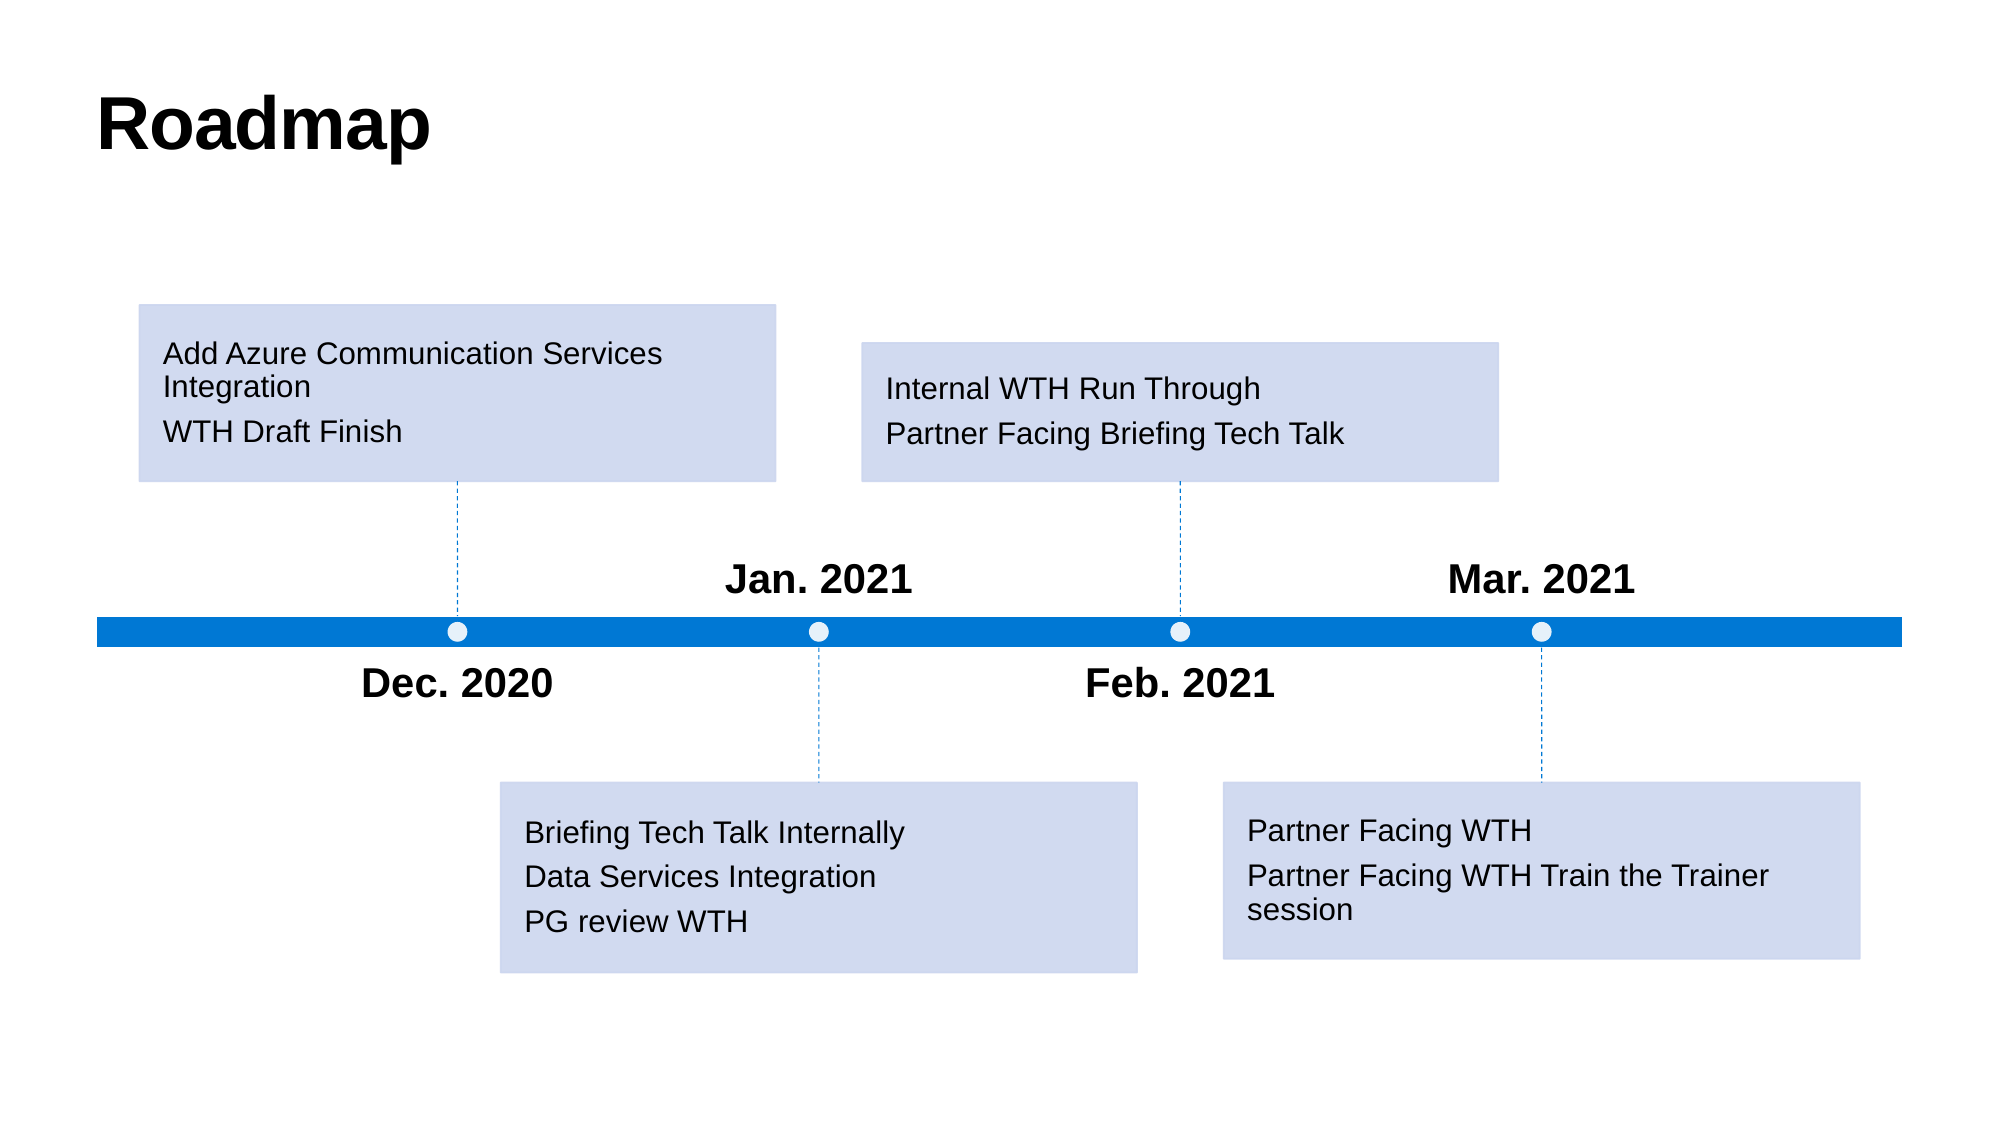

# Roadmap
Dec. 2020
Add Azure Communication Services Integration
WTH Draft Finish
Jan. 2021
Briefing Tech Talk Internally
Data Services Integration
PG review WTH
Feb. 2021
Internal WTH Run Through
Partner Facing Briefing Tech Talk
Mar. 2021
Partner Facing WTH
Partner Facing WTH Train the Trainer session